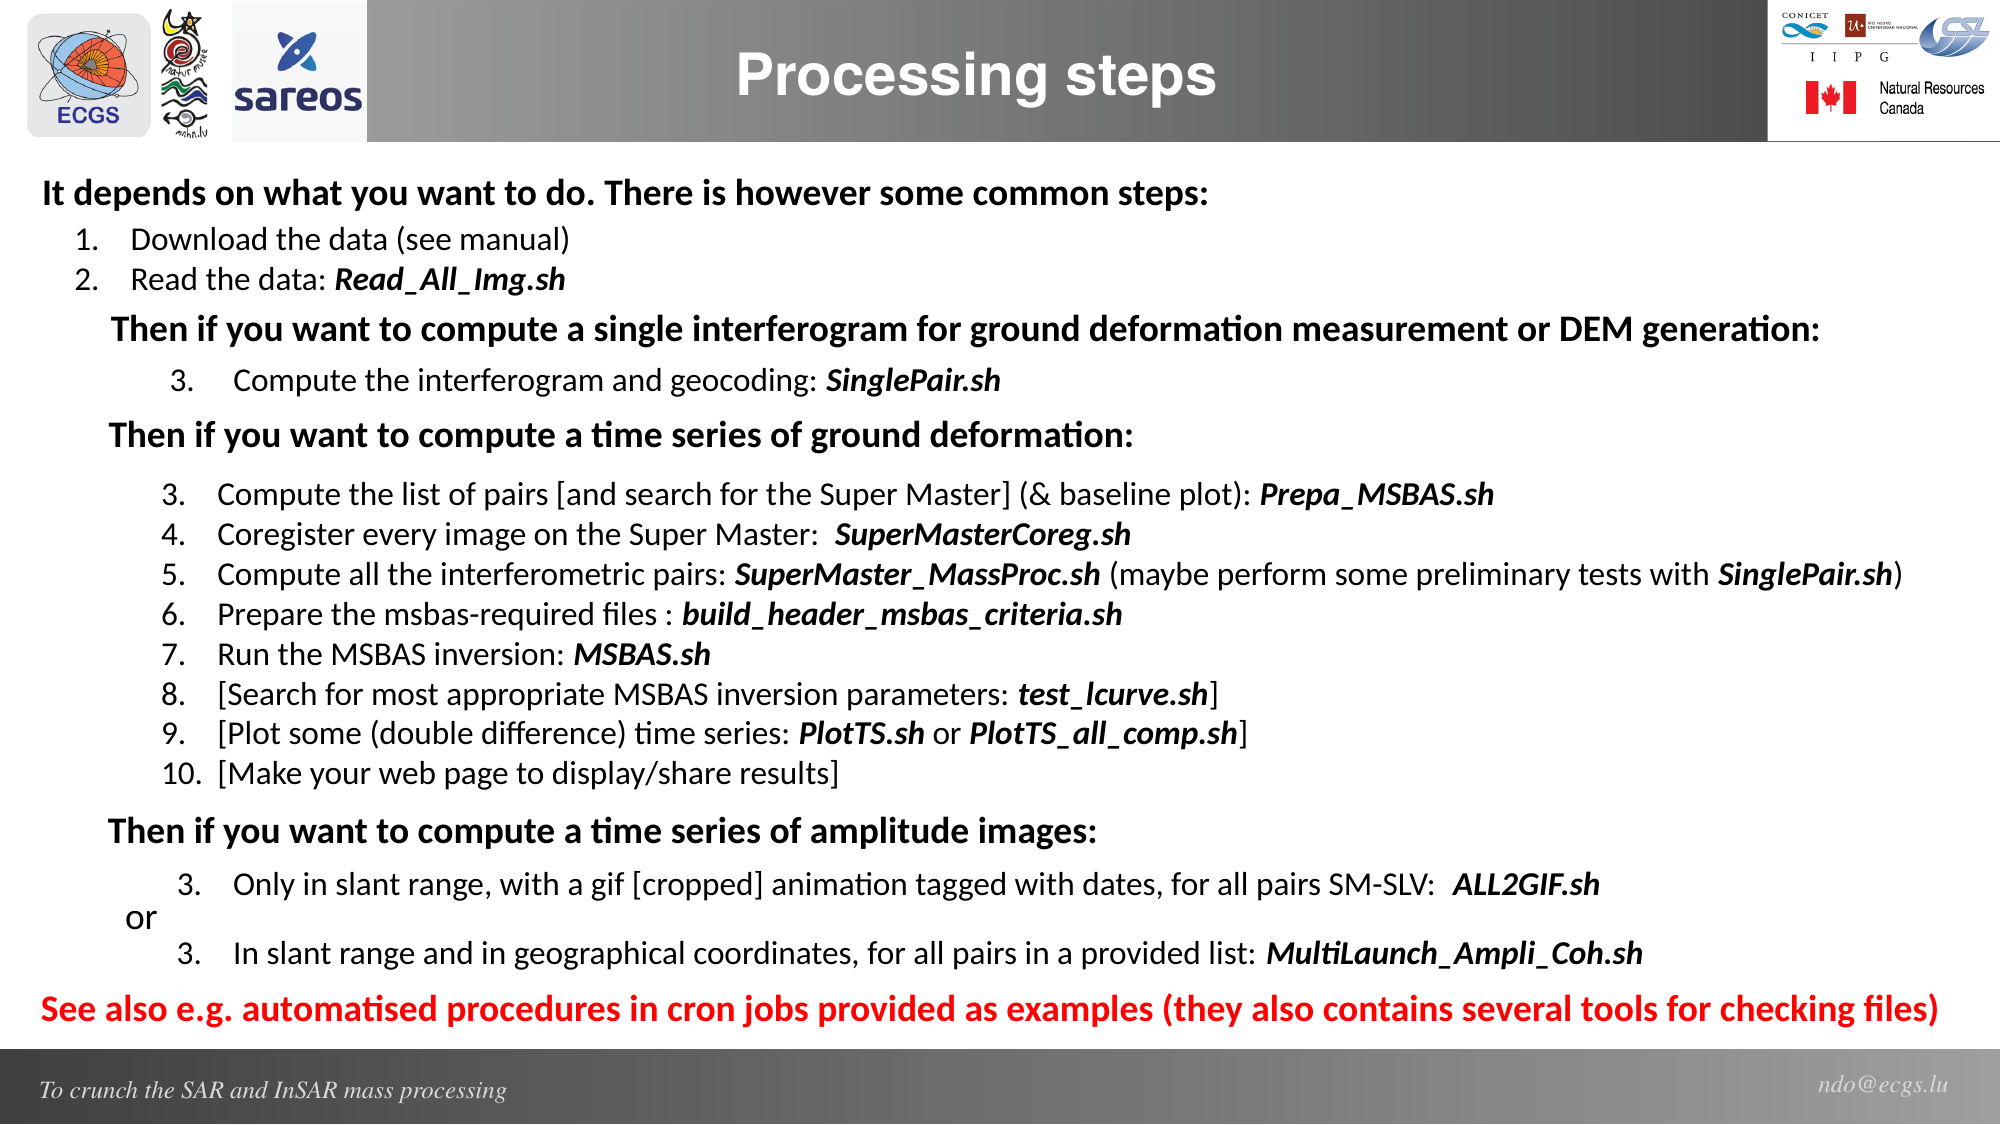

Processing steps
It depends on what you want to do. There is however some common steps:
Download the data (see manual)
Read the data: Read_All_Img.sh
Then if you want to compute a single interferogram for ground deformation measurement or DEM generation:
 Compute the interferogram and geocoding: SinglePair.sh
Then if you want to compute a time series of ground deformation:
Compute the list of pairs [and search for the Super Master] (& baseline plot): Prepa_MSBAS.sh
Coregister every image on the Super Master:  SuperMasterCoreg.sh
Compute all the interferometric pairs: SuperMaster_MassProc.sh (maybe perform some preliminary tests with SinglePair.sh)
Prepare the msbas-required files : build_header_msbas_criteria.sh
Run the MSBAS inversion: MSBAS.sh
[Search for most appropriate MSBAS inversion parameters: test_lcurve.sh]
[Plot some (double difference) time series: PlotTS.sh or PlotTS_all_comp.sh]
[Make your web page to display/share results]
Then if you want to compute a time series of amplitude images:
Only in slant range, with a gif [cropped] animation tagged with dates, for all pairs SM-SLV:  ALL2GIF.sh
or
In slant range and in geographical coordinates, for all pairs in a provided list: MultiLaunch_Ampli_Coh.sh
See also e.g. automatised procedures in cron jobs provided as examples (they also contains several tools for checking files)